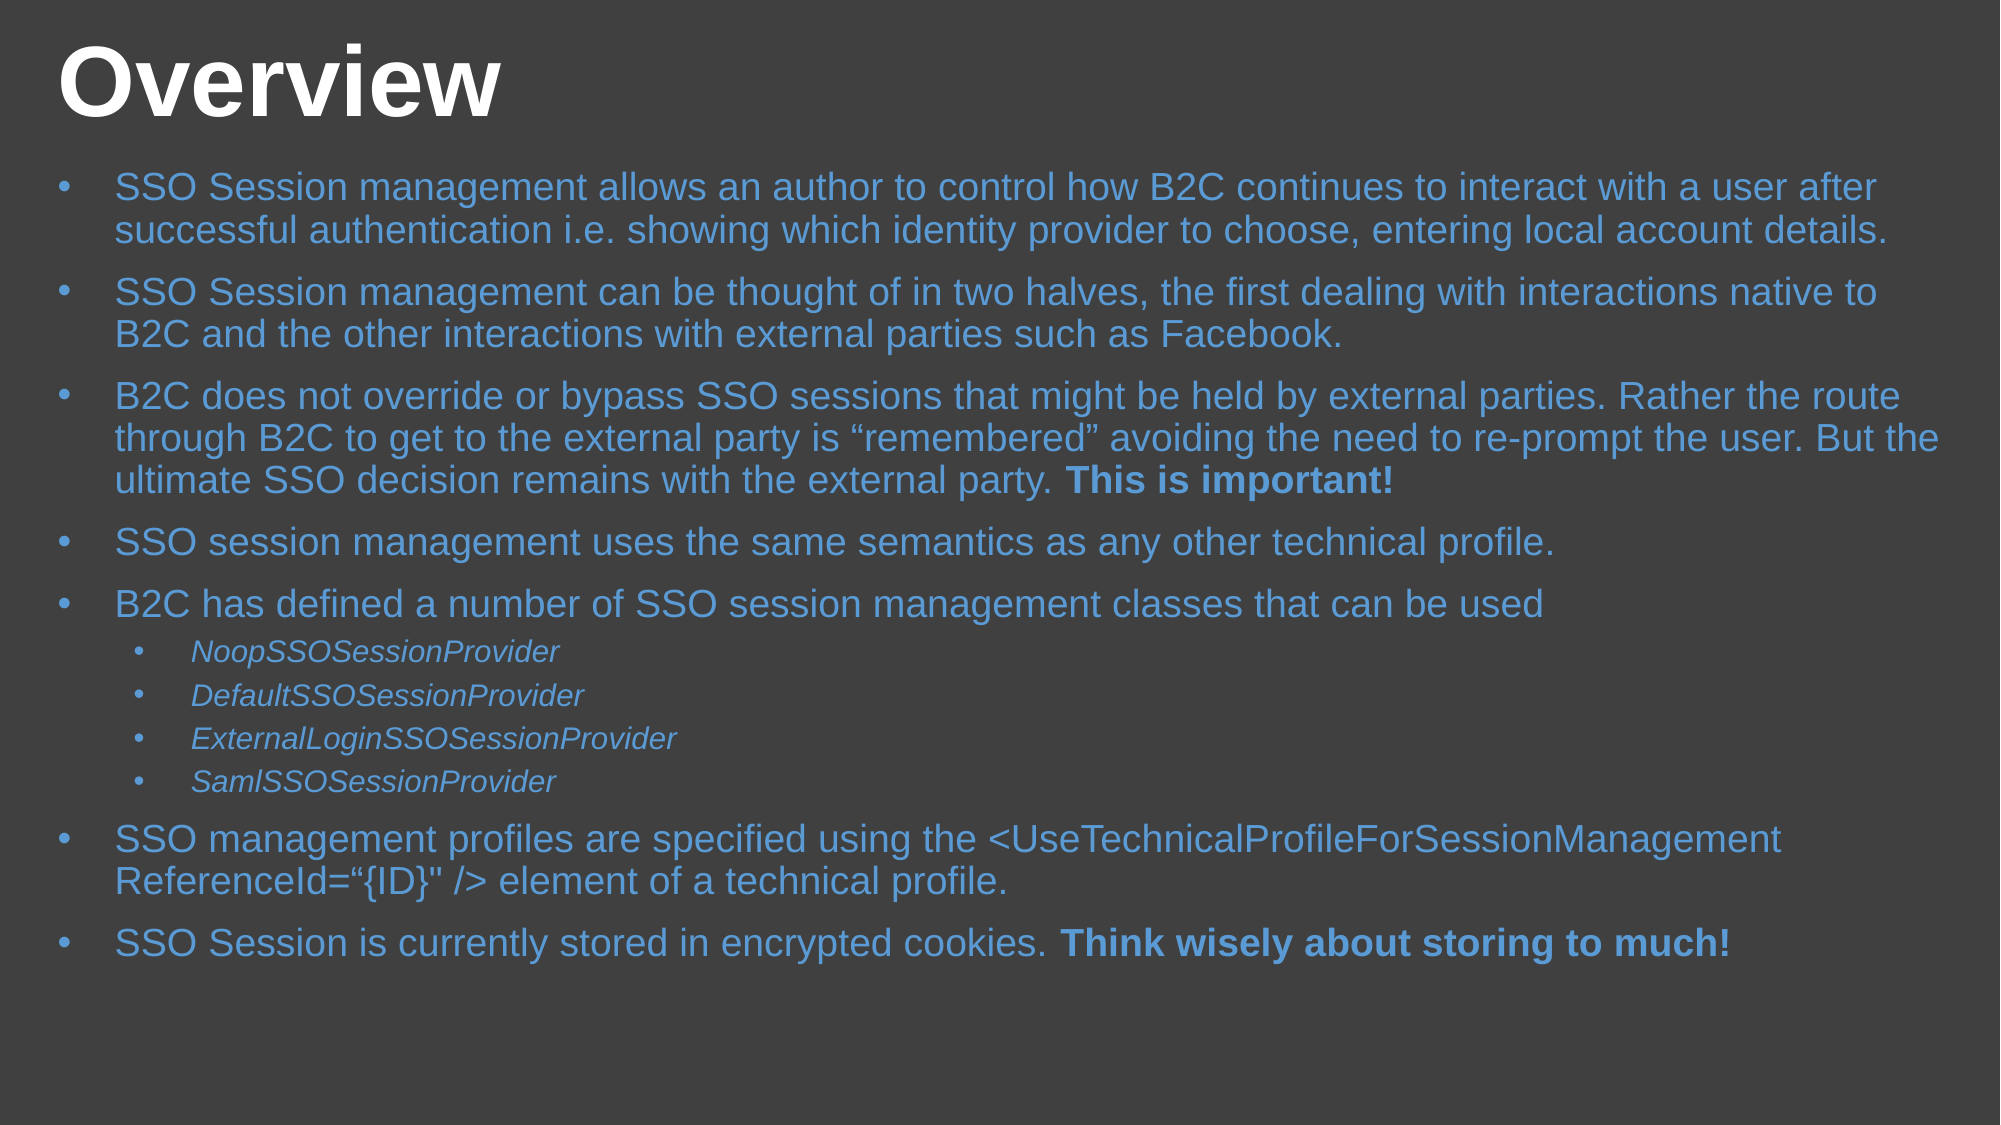

Overview
SSO Session management allows an author to control how B2C continues to interact with a user after successful authentication i.e. showing which identity provider to choose, entering local account details.
SSO Session management can be thought of in two halves, the first dealing with interactions native to B2C and the other interactions with external parties such as Facebook.
B2C does not override or bypass SSO sessions that might be held by external parties. Rather the route through B2C to get to the external party is “remembered” avoiding the need to re-prompt the user. But the ultimate SSO decision remains with the external party. This is important!
SSO session management uses the same semantics as any other technical profile.
B2C has defined a number of SSO session management classes that can be used
NoopSSOSessionProvider
DefaultSSOSessionProvider
ExternalLoginSSOSessionProvider
SamlSSOSessionProvider
SSO management profiles are specified using the <UseTechnicalProfileForSessionManagement ReferenceId=“{ID}" /> element of a technical profile.
SSO Session is currently stored in encrypted cookies. Think wisely about storing to much!